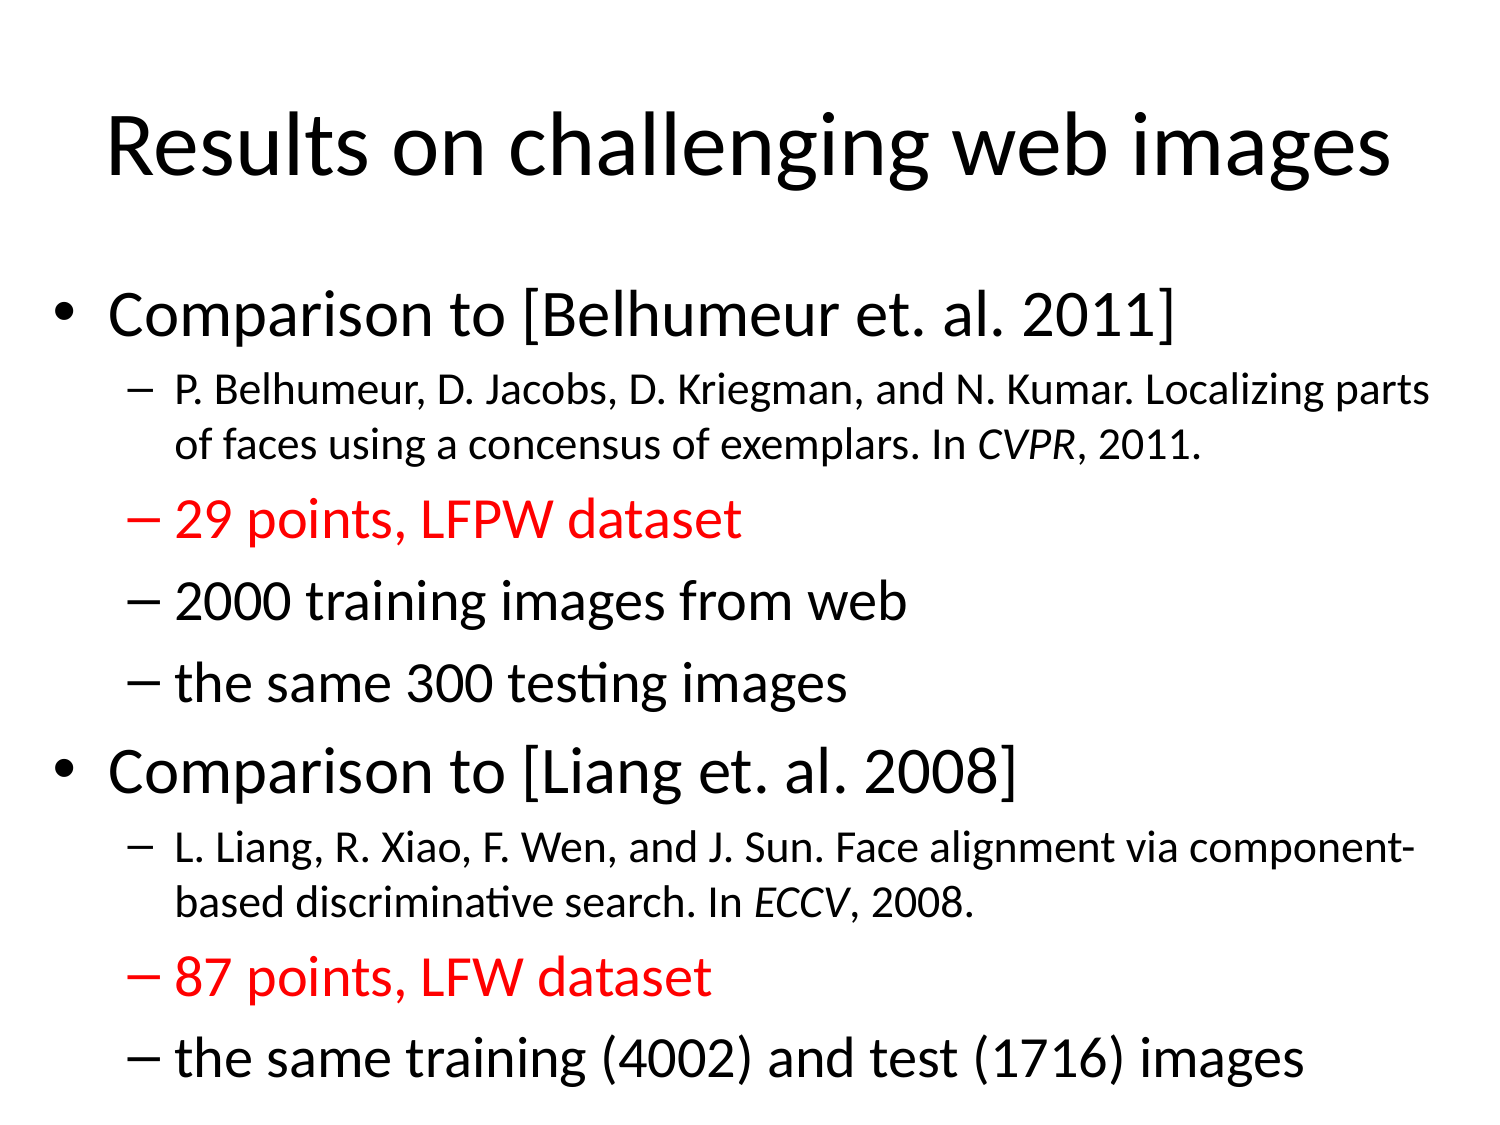

# Results on challenging web images
Comparison to [Belhumeur et. al. 2011]
P. Belhumeur, D. Jacobs, D. Kriegman, and N. Kumar. Localizing parts of faces using a concensus of exemplars. In CVPR, 2011.
29 points, LFPW dataset
2000 training images from web
the same 300 testing images
Comparison to [Liang et. al. 2008]
L. Liang, R. Xiao, F. Wen, and J. Sun. Face alignment via component-based discriminative search. In ECCV, 2008.
87 points, LFW dataset
the same training (4002) and test (1716) images